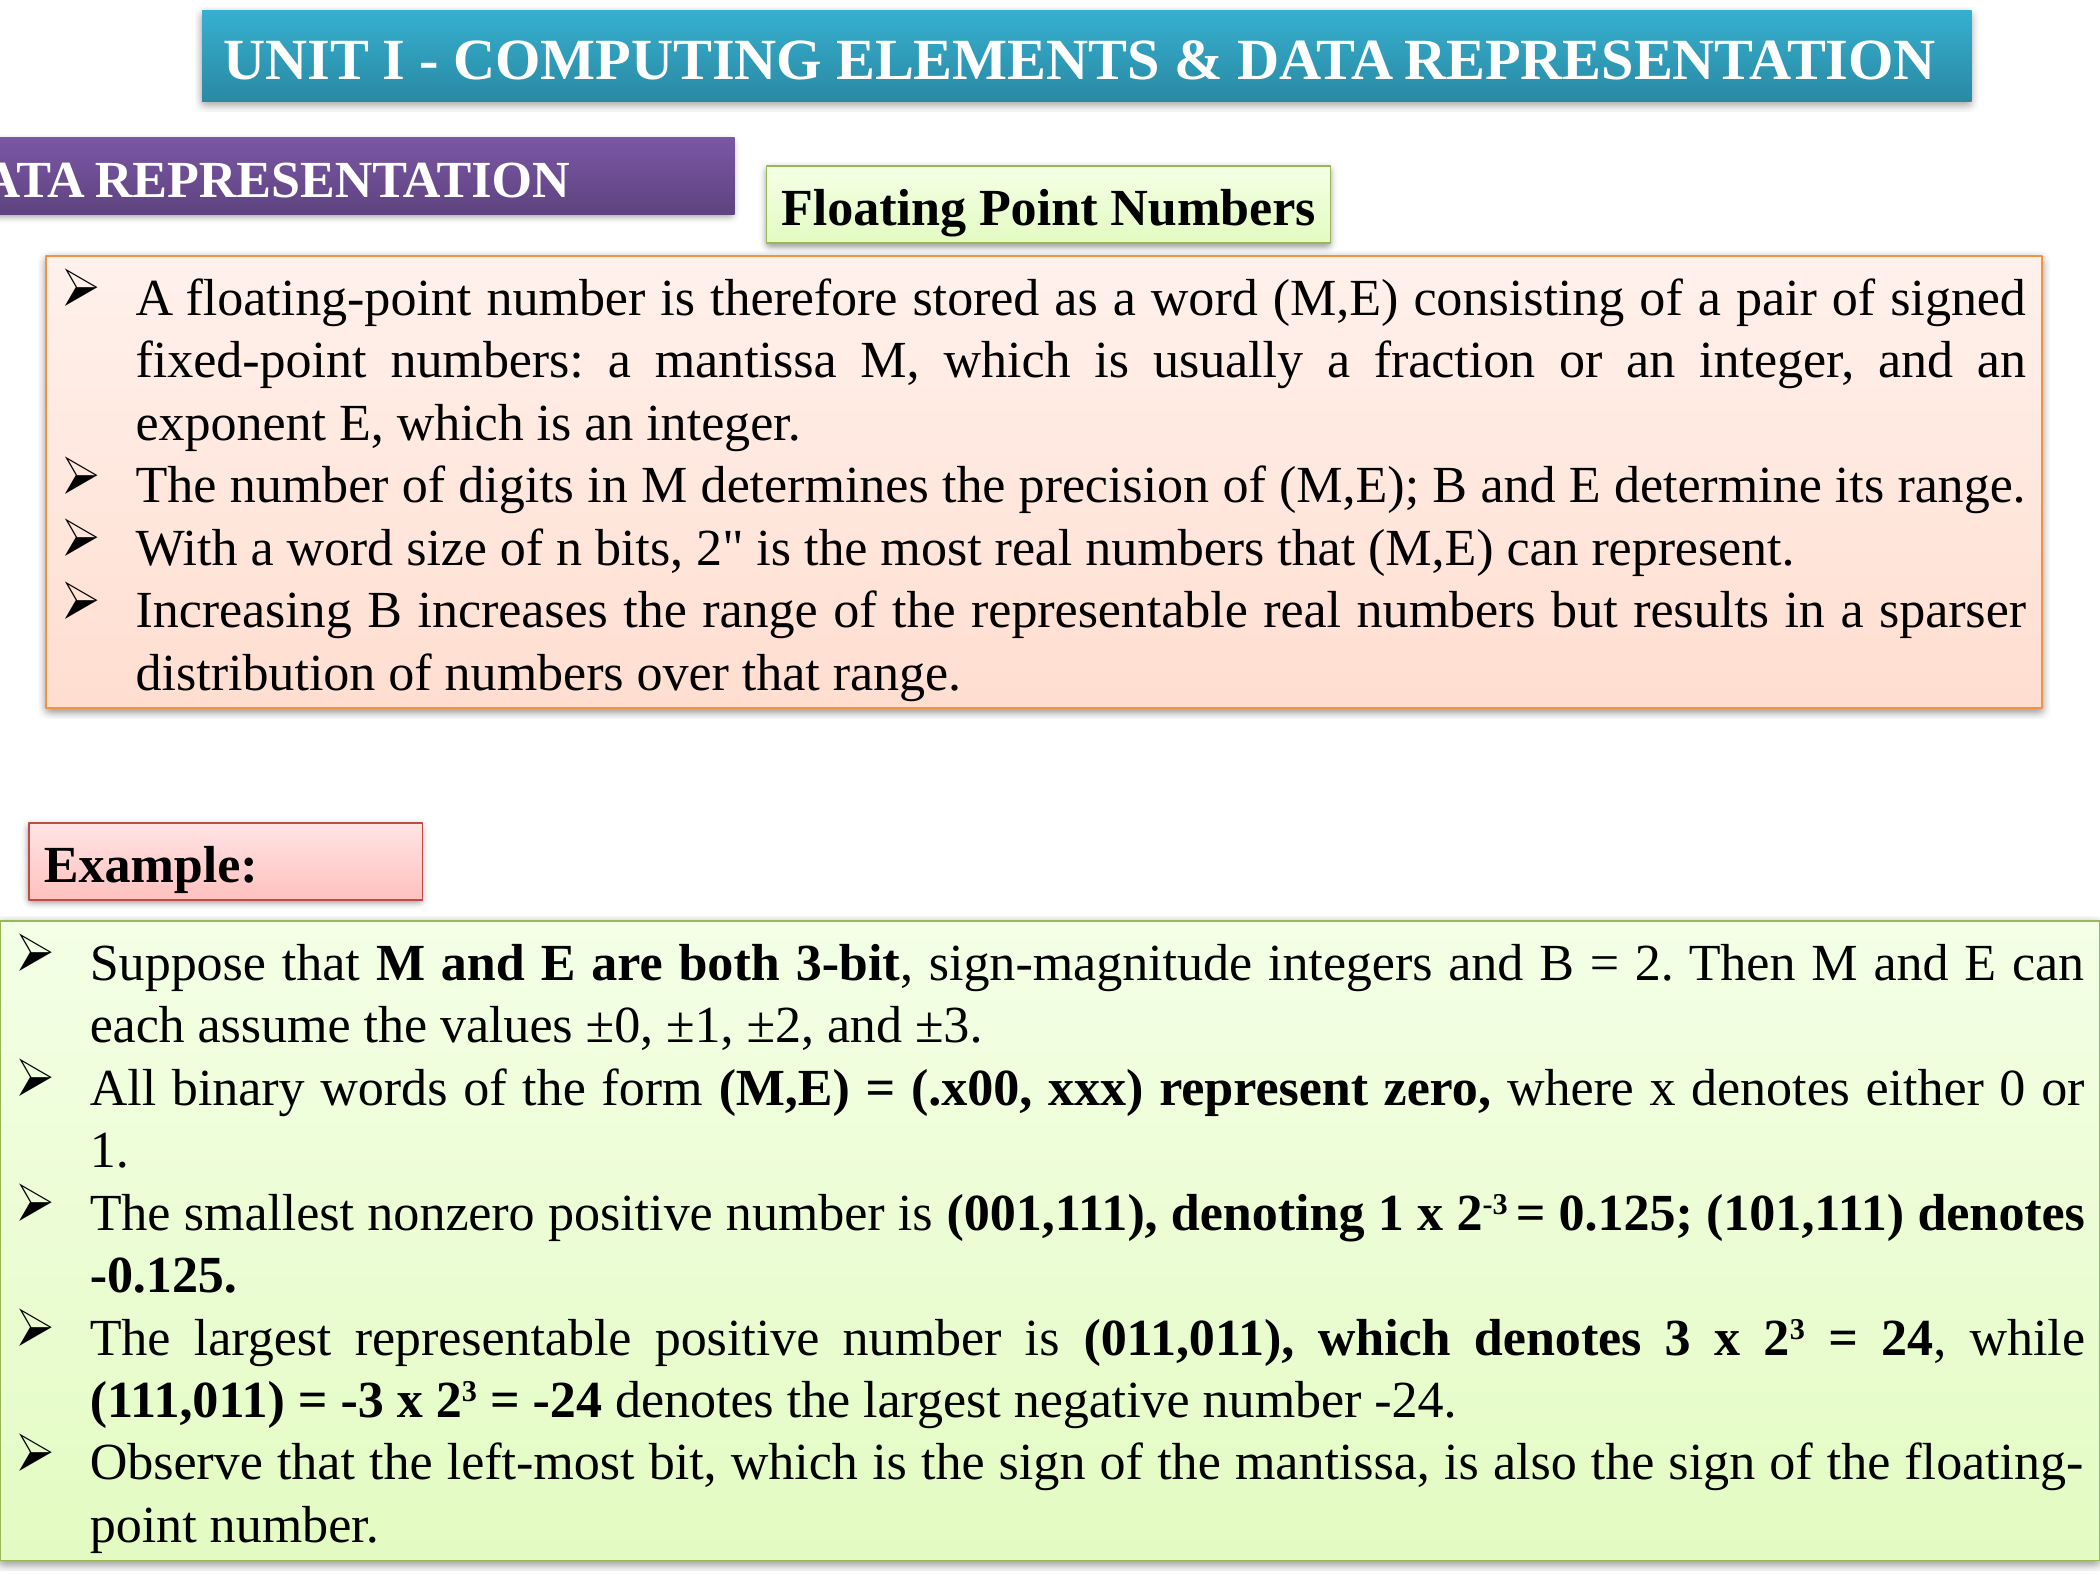

UNIT I - COMPUTING ELEMENTS & DATA REPRESENTATION
DATA REPRESENTATION
Floating Point Numbers
A floating-point number is therefore stored as a word (M,E) consisting of a pair of signed fixed-point numbers: a mantissa M, which is usually a fraction or an integer, and an exponent E, which is an integer.
The number of digits in M determines the precision of (M,E); B and E determine its range.
With a word size of n bits, 2" is the most real numbers that (M,E) can represent.
Increasing B increases the range of the representable real numbers but results in a sparser distribution of numbers over that range.
Example:
Suppose that M and E are both 3-bit, sign-magnitude integers and B = 2. Then M and E can each assume the values ±0, ±1, ±2, and ±3.
All binary words of the form (M,E) = (.x00, xxx) represent zero, where x denotes either 0 or 1.
The smallest nonzero positive number is (001,111), denoting 1 x 2-3 = 0.125; (101,111) denotes -0.125.
The largest representable positive number is (011,011), which denotes 3 x 23 = 24, while (111,011) = -3 x 23 = -24 denotes the largest negative number -24.
Observe that the left-most bit, which is the sign of the mantissa, is also the sign of the floating-point number.